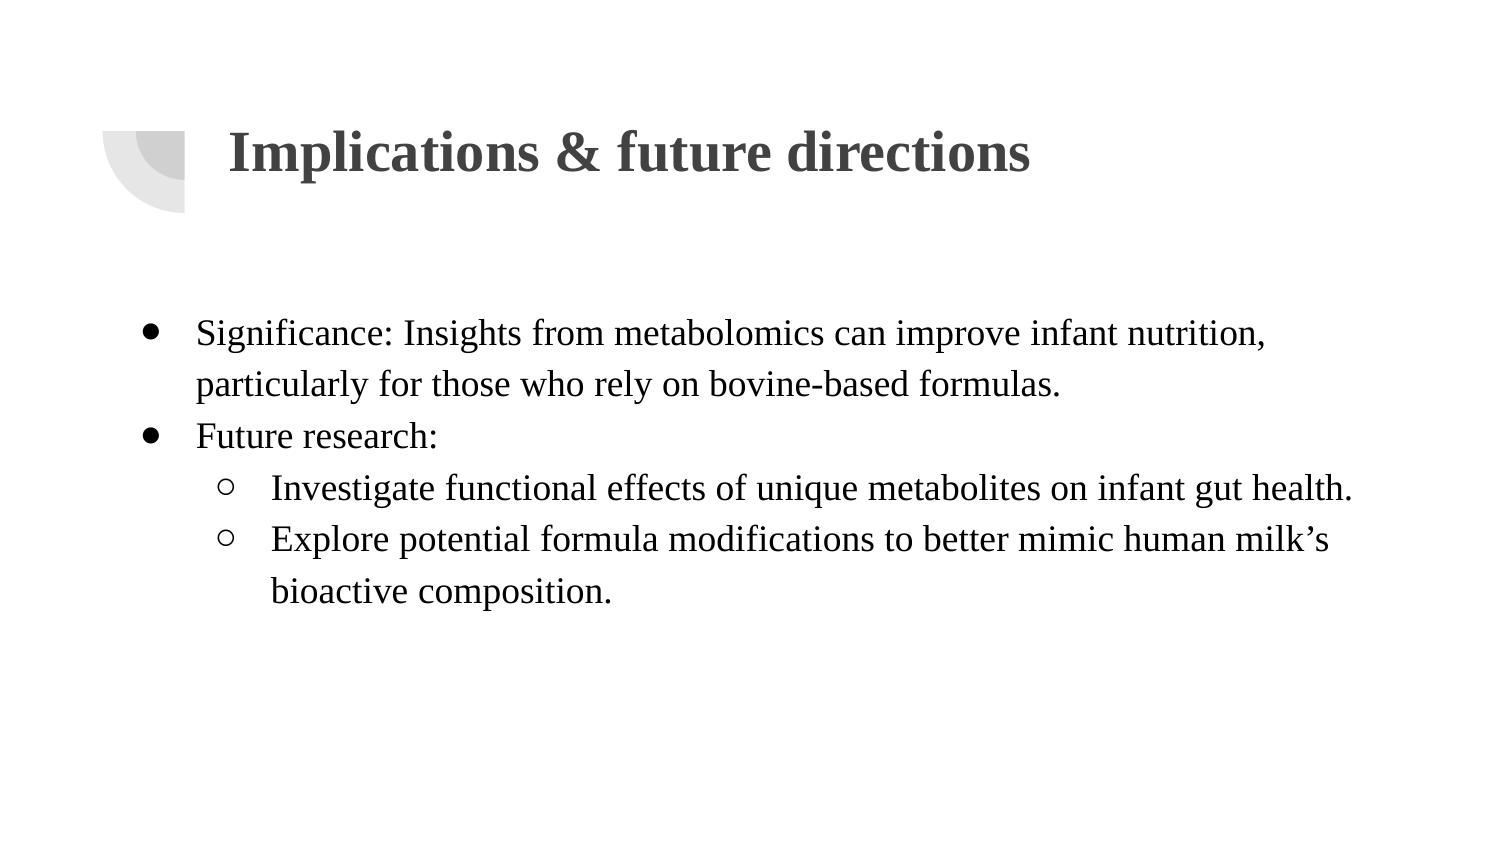

# Implications & future directions
Significance: Insights from metabolomics can improve infant nutrition, particularly for those who rely on bovine-based formulas.
Future research:
Investigate functional effects of unique metabolites on infant gut health.
Explore potential formula modifications to better mimic human milk’s bioactive composition.